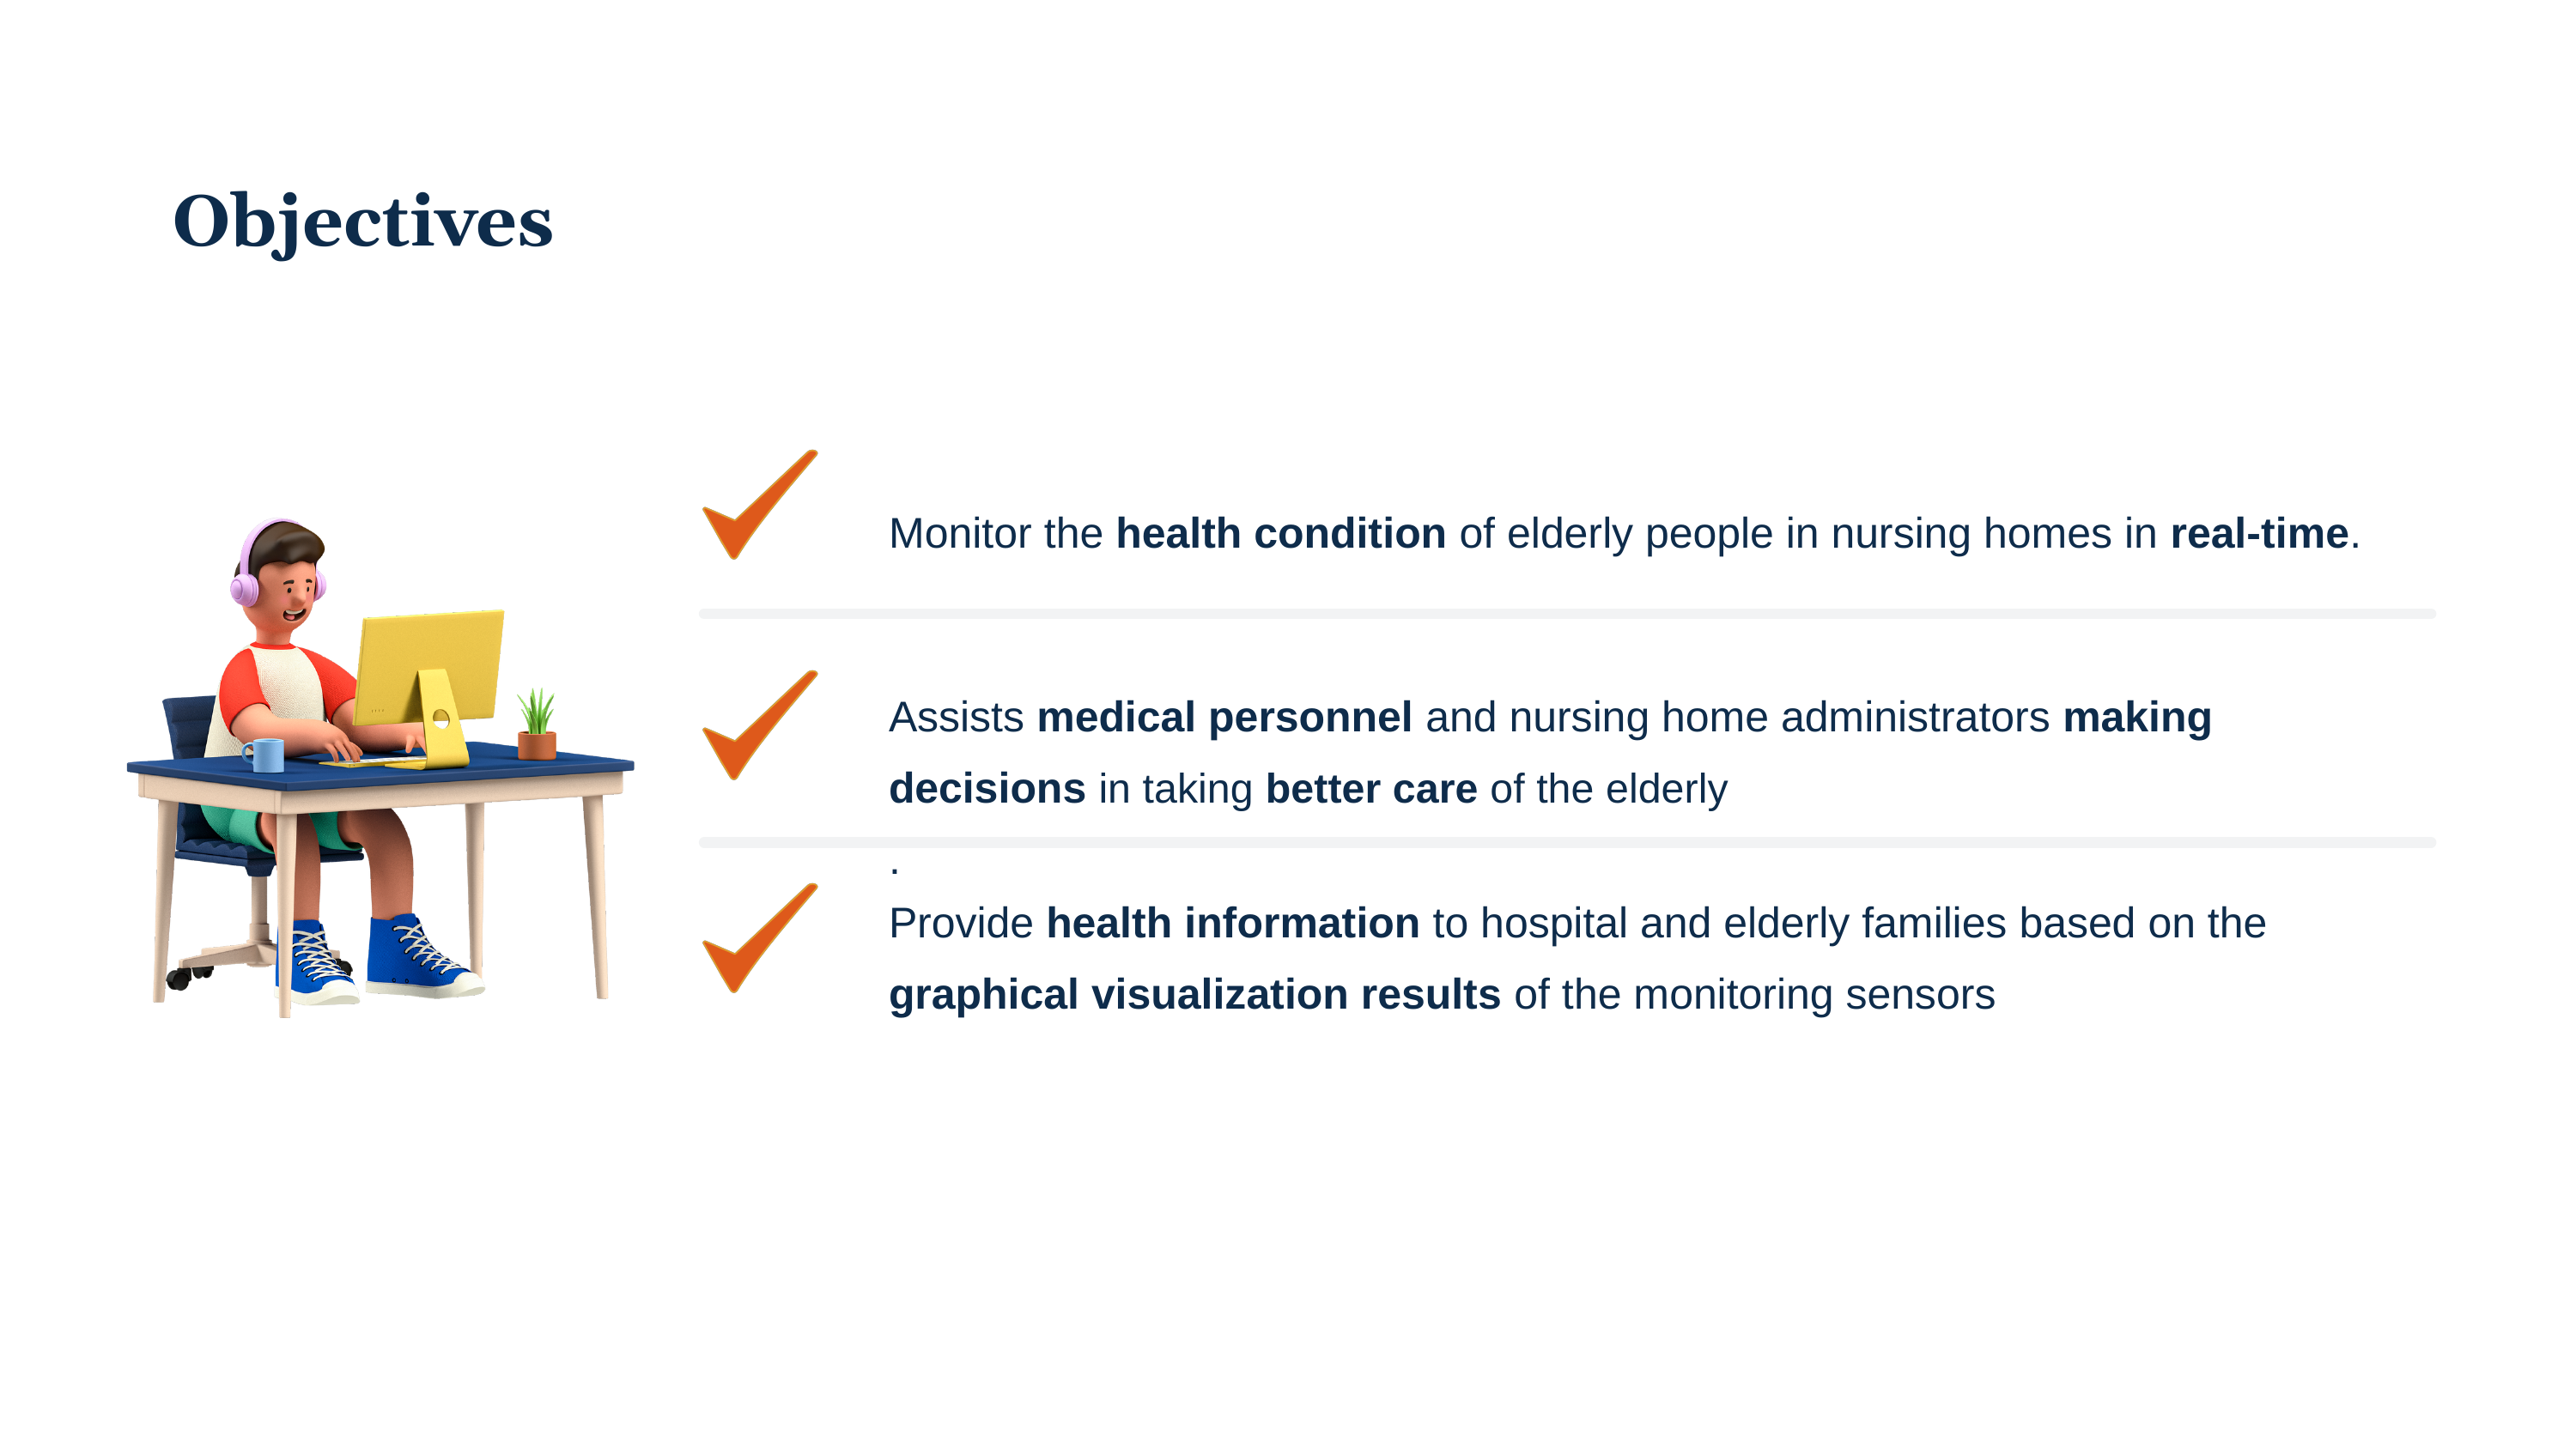

Objectives

Monitor the health condition of elderly people in nursing homes in real-time.

Assists medical personnel and nursing home administrators making decisions in taking better care of the elderly
.

Provide health information to hospital and elderly families based on the graphical visualization results of the monitoring sensors